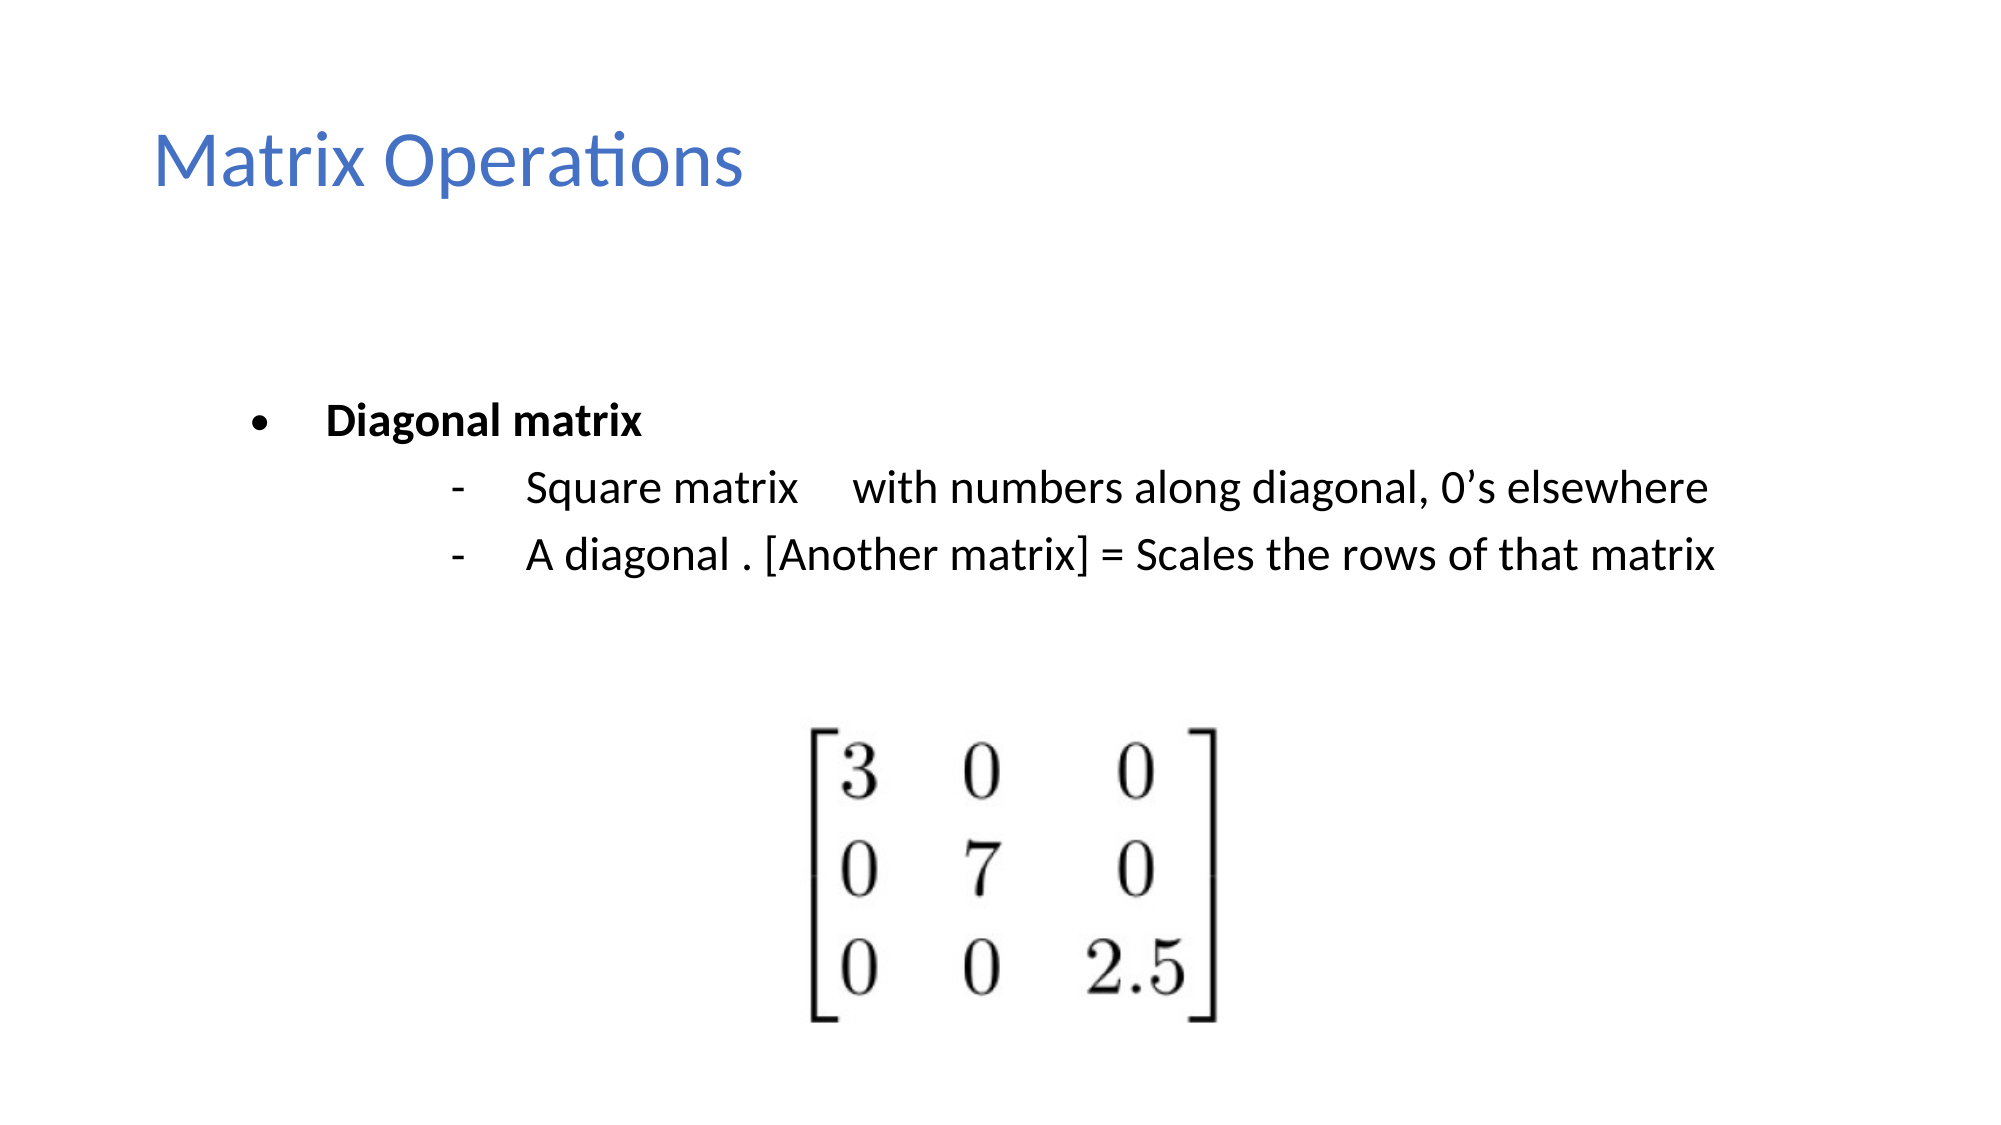

Matrix Operations
•
Diagonal matrix
-
-
Square matrix
with numbers along diagonal, 0’s elsewhere
A diagonal . [Another matrix] = Scales the rows of that matrix